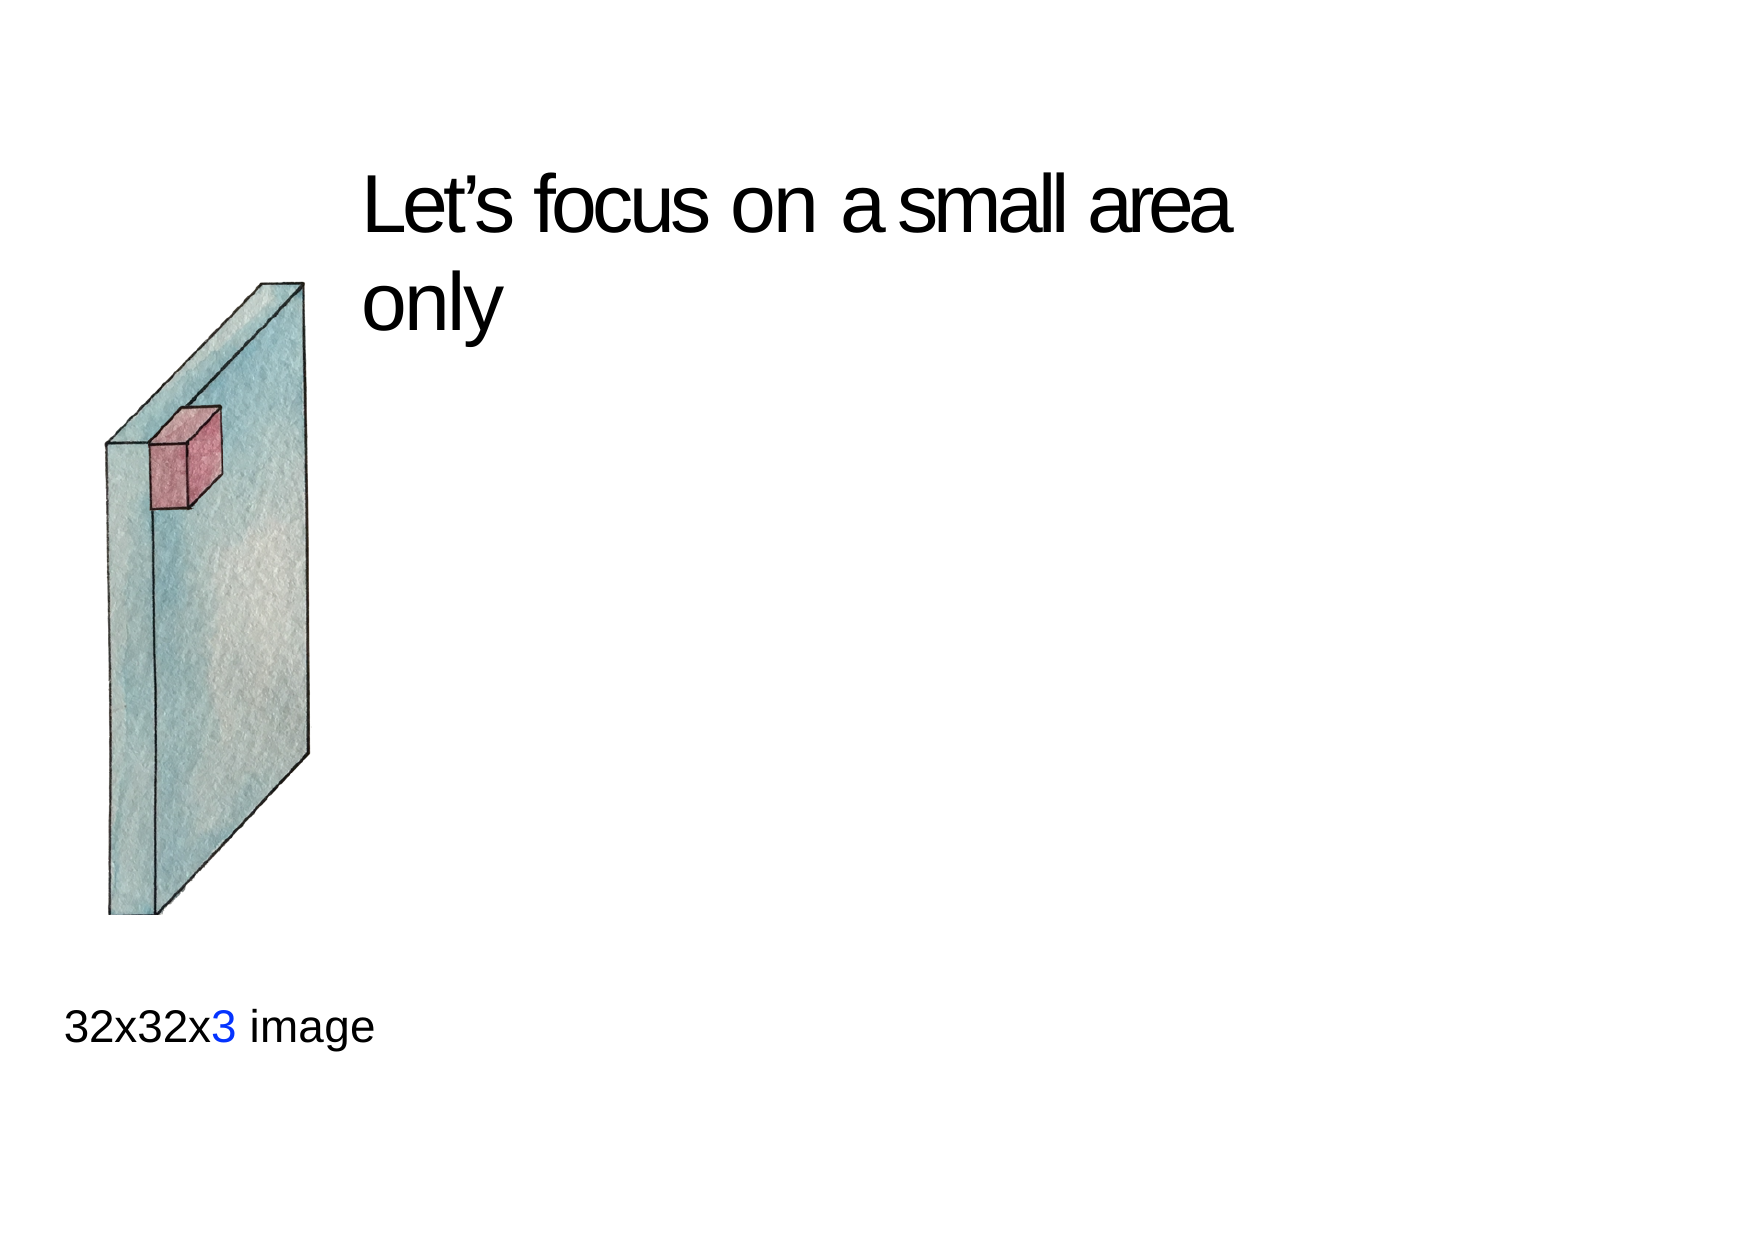

# Let’s focus on a small area only

32x32x3 image